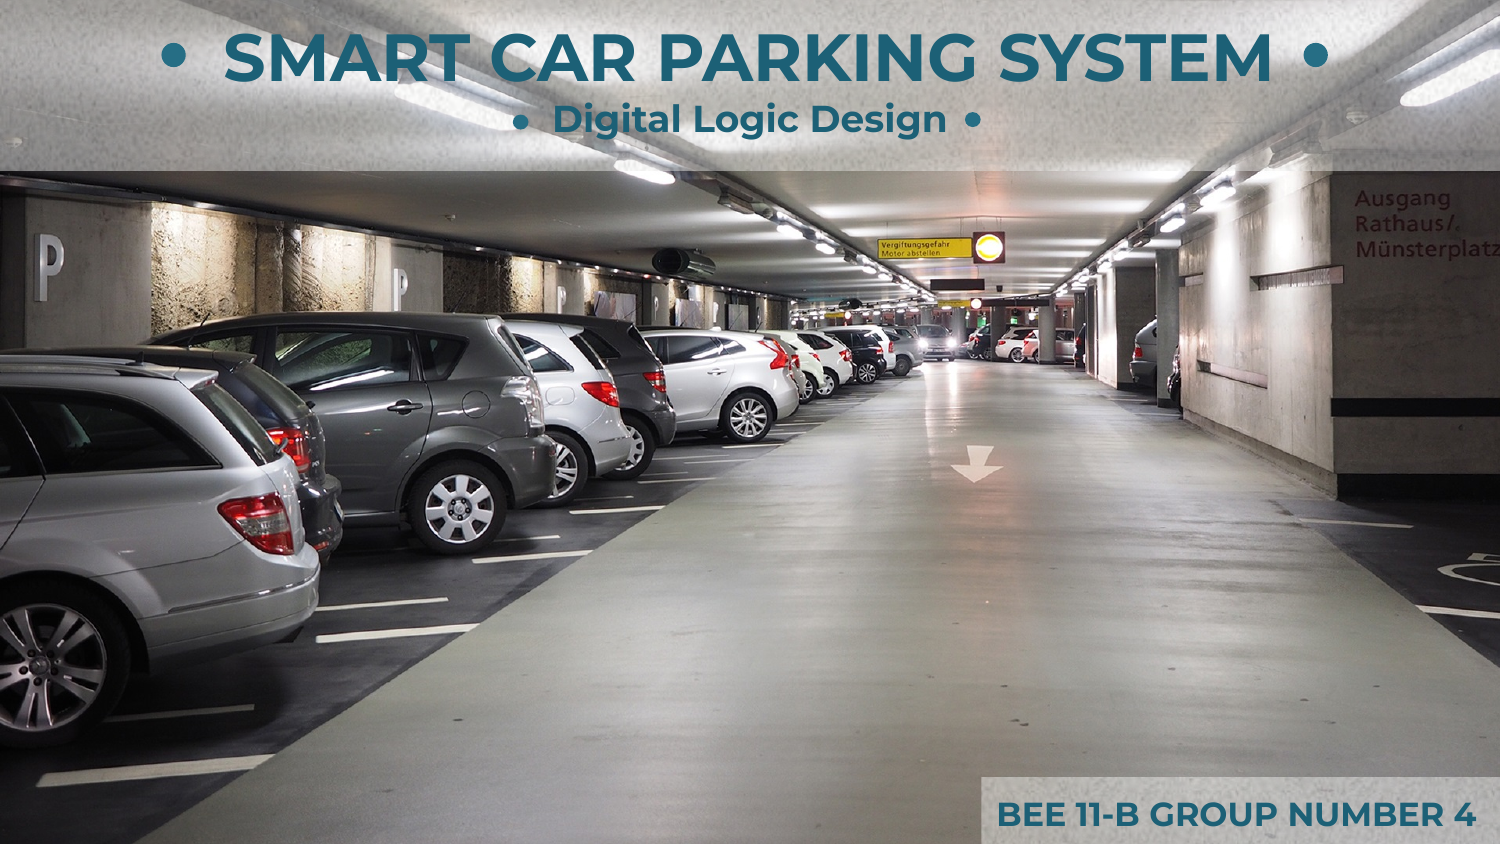

# SMART CAR PARKING SYSTEM Digital Logic Design

BEE 11-B GROUP NUMBER 4